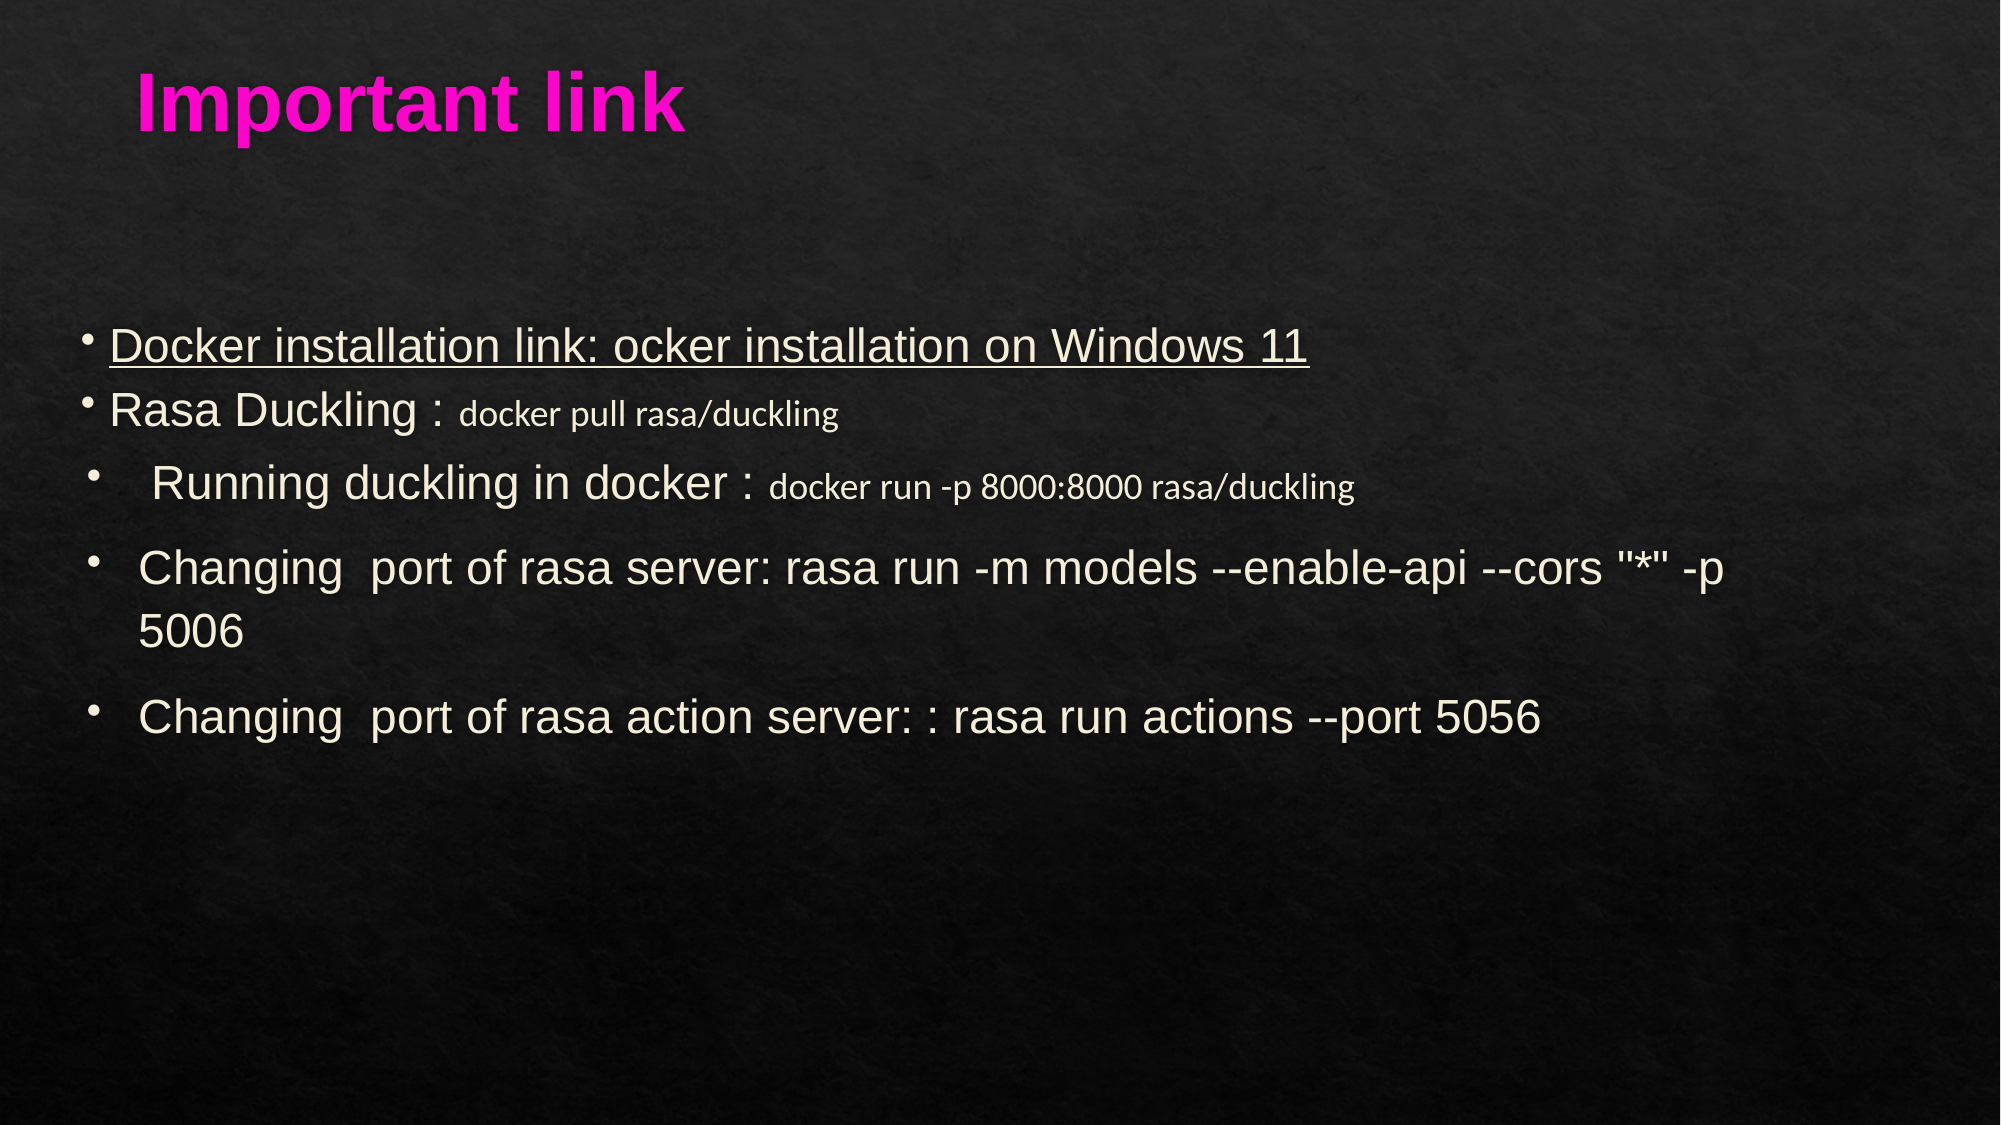

# Important link

 Docker installation link: ocker installation on Windows 11
 Rasa Duckling : docker pull rasa/duckling
 Running duckling in docker : docker run -p 8000:8000 rasa/duckling
Changing  port of rasa server: rasa run -m models --enable-api --cors "*" -p 5006
Changing  port of rasa action server: : rasa run actions --port 5056